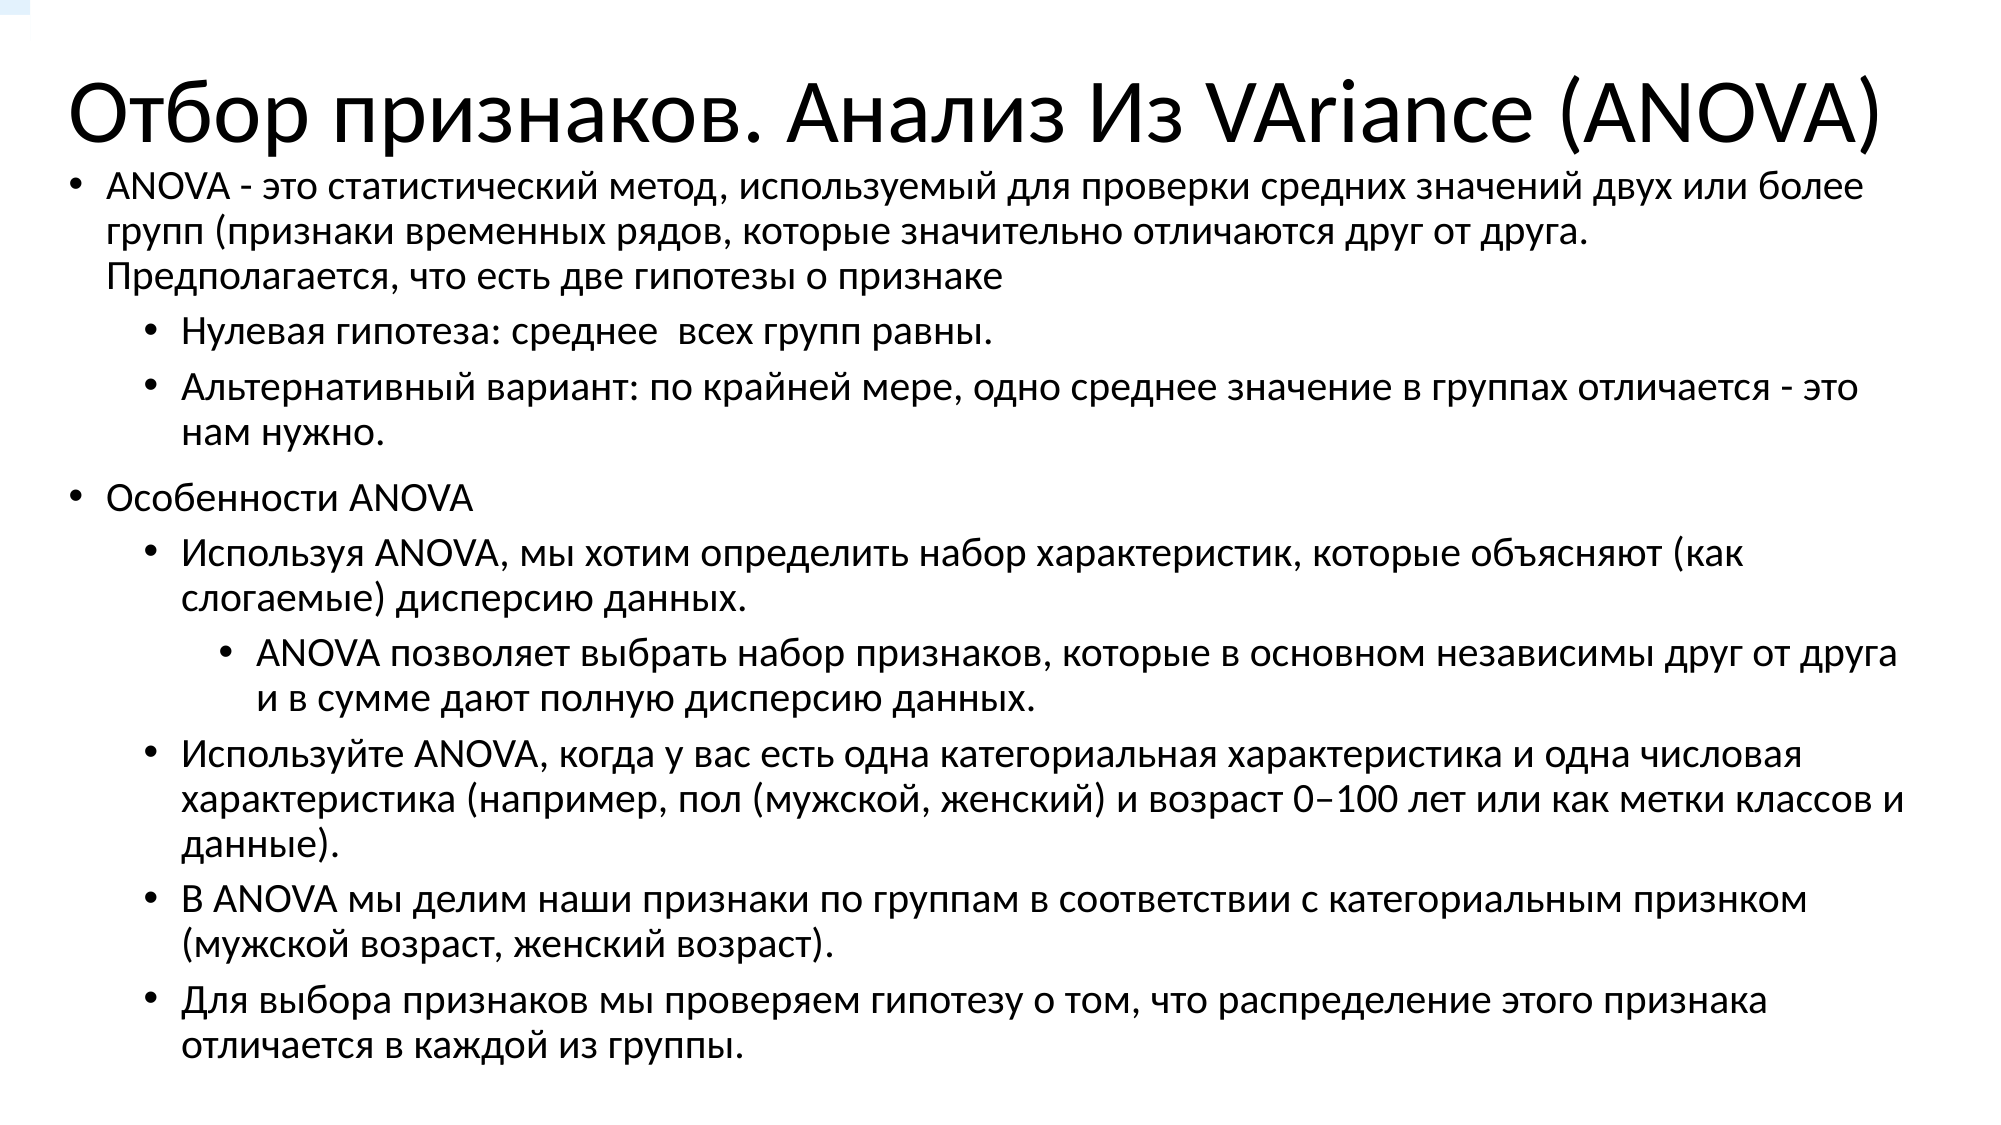

# Отбор признаков. Анализ Из VAriance (ANOVA)

ANOVA - это статистический метод, используемый для проверки средних значений двух или более групп (признаки временных рядов, которые значительно отличаются друг от друга.
Предполагается, что есть две гипотезы о признаке
Нулевая гипотеза: среднее  всех групп равны.
Альтернативный вариант: по крайней мере, одно среднее значение в группах отличается - это нам нужно.
Особенности ANOVA
Используя ANOVA, мы хотим определить набор характеристик, которые объясняют (как слогаемые) дисперсию данных.
ANOVA позволяет выбрать набор признаков, которые в основном независимы друг от друга и в сумме дают полную дисперсию данных.
Используйте ANOVA, когда у вас есть одна категориальная характеристика и одна числовая характеристика (например, пол (мужской, женский) и возраст 0–100 лет или как метки классов и данные).
В ANOVA мы делим наши признаки по группам в соответствии с категориальным признком (мужской возраст, женский возраст).
Для выбора признаков мы проверяем гипотезу о том, что распределение этого признака отличается в каждой из группы.